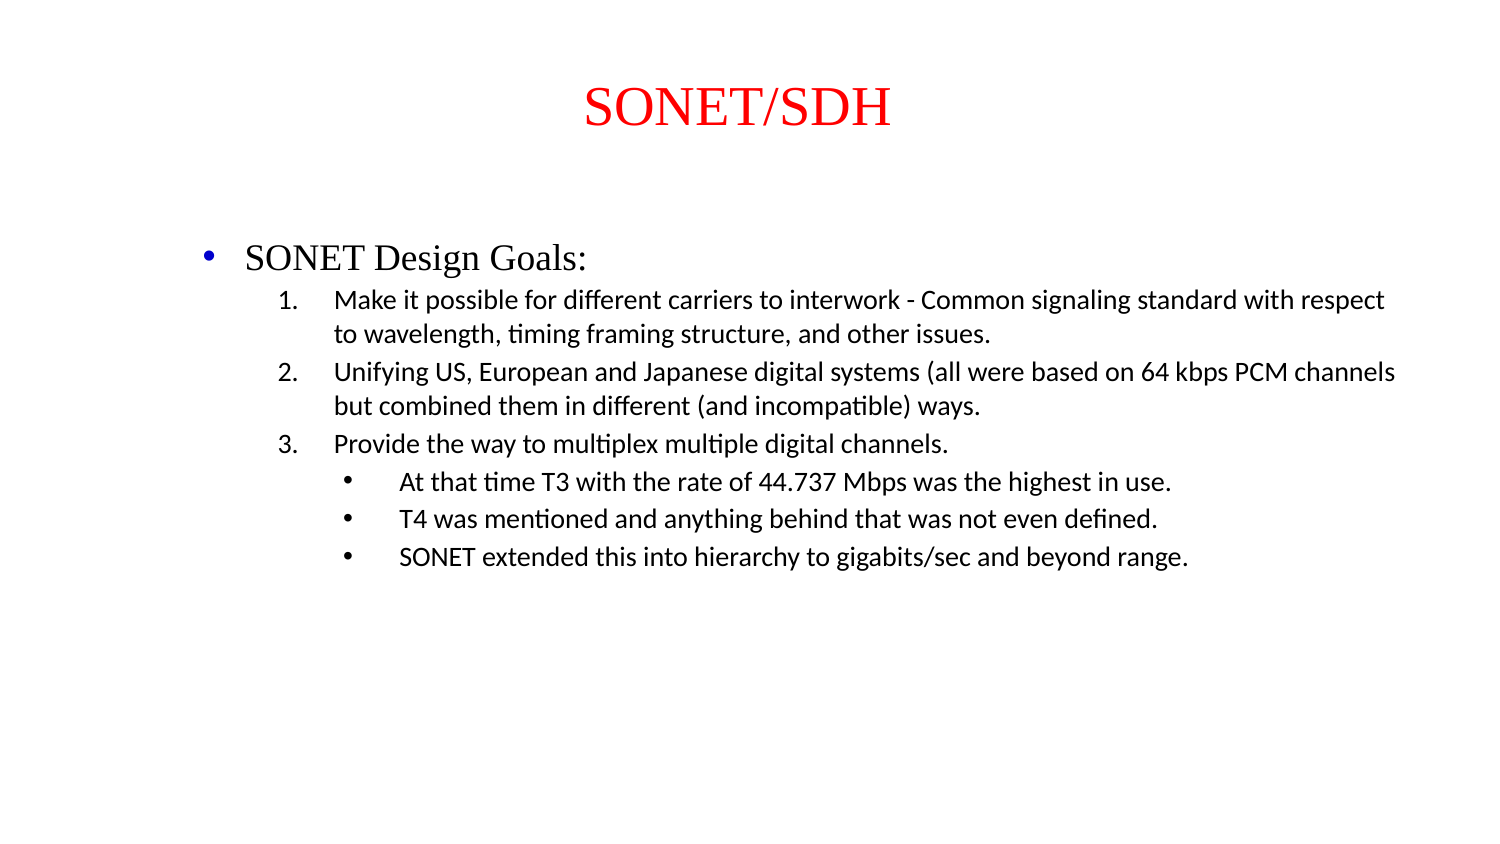

# SONET/SDH
SONET Design Goals:
Make it possible for different carriers to interwork - Common signaling standard with respect to wavelength, timing framing structure, and other issues.
Unifying US, European and Japanese digital systems (all were based on 64 kbps PCM channels but combined them in different (and incompatible) ways.
Provide the way to multiplex multiple digital channels.
At that time T3 with the rate of 44.737 Mbps was the highest in use.
T4 was mentioned and anything behind that was not even defined.
SONET extended this into hierarchy to gigabits/sec and beyond range.